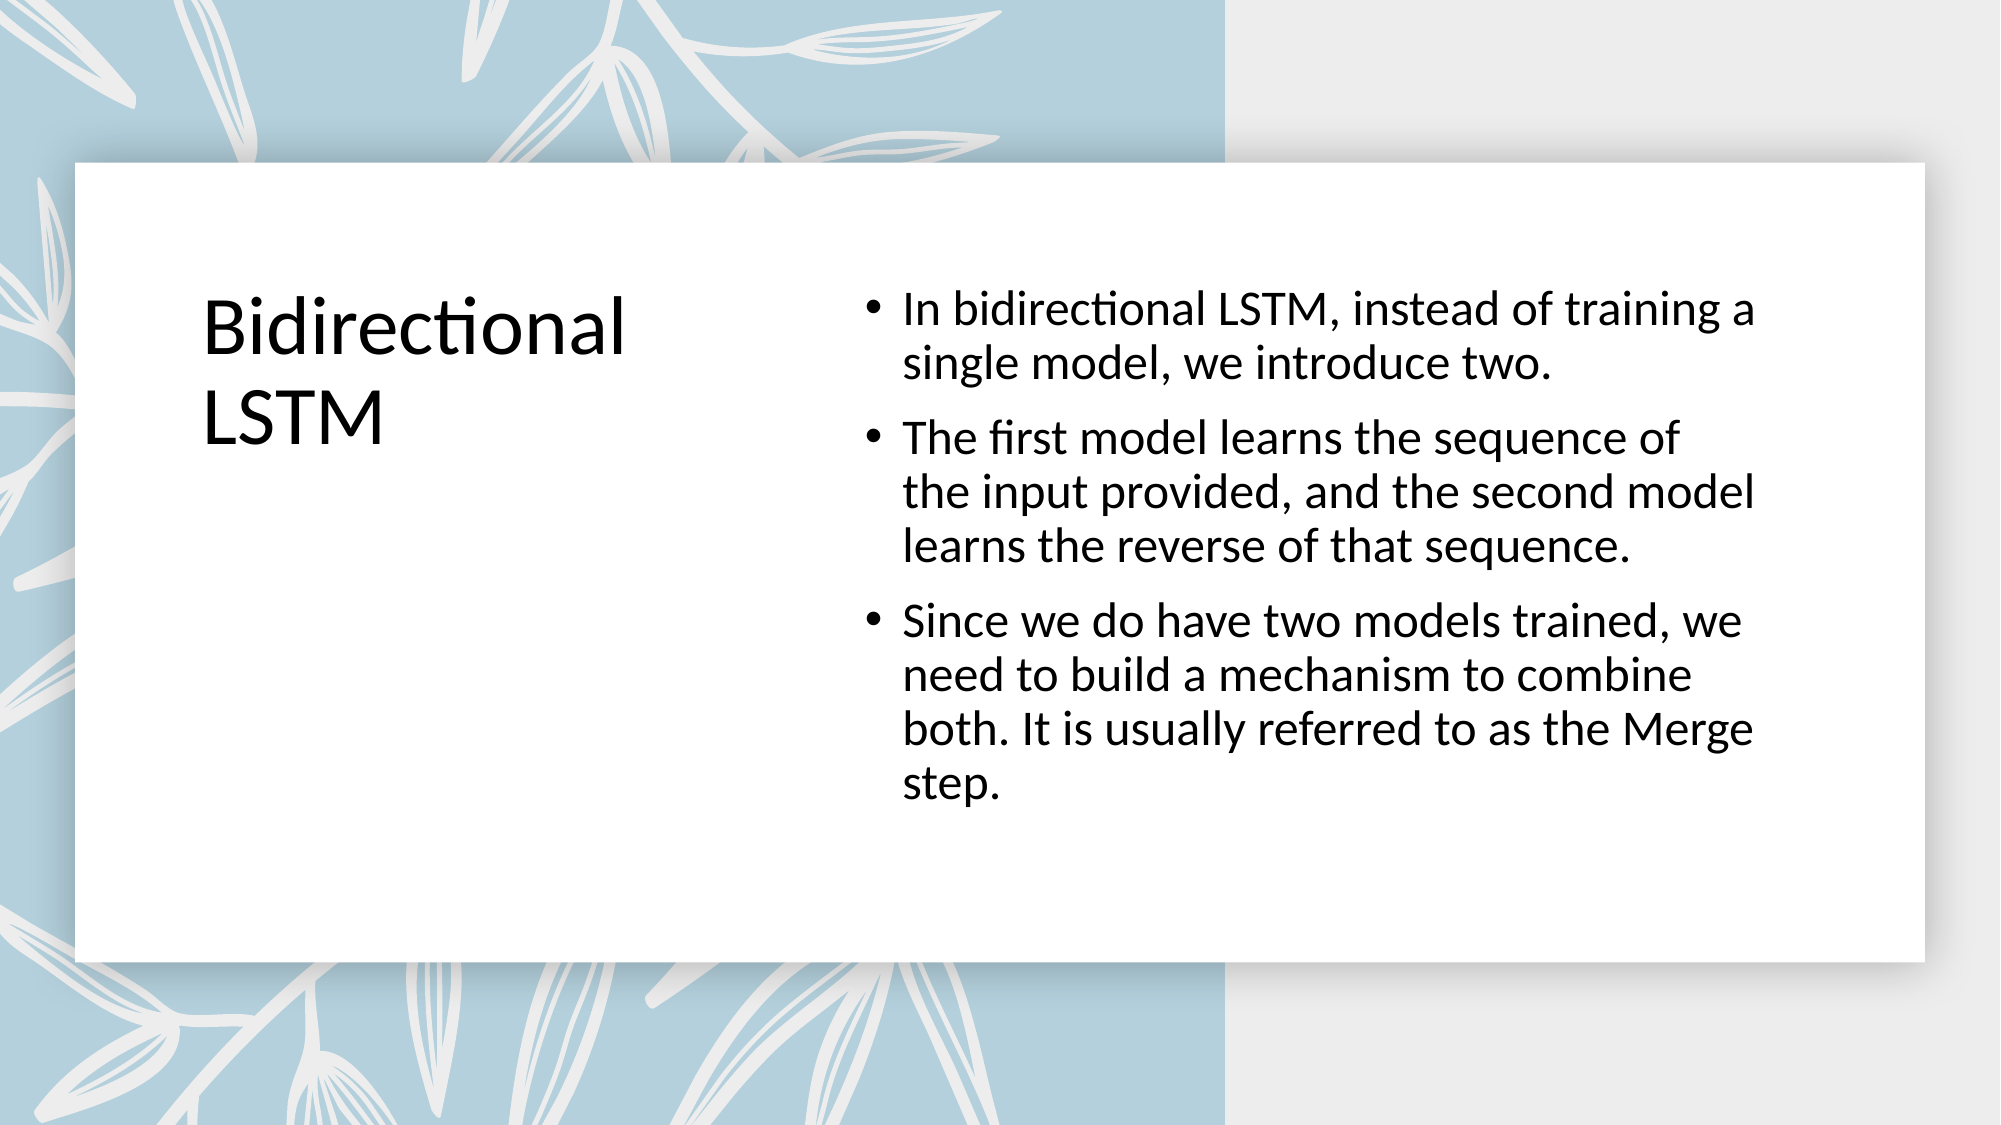

# Bidirectional LSTM
In bidirectional LSTM, instead of training a single model, we introduce two.
The first model learns the sequence of the input provided, and the second model learns the reverse of that sequence.
Since we do have two models trained, we need to build a mechanism to combine both. It is usually referred to as the Merge step.